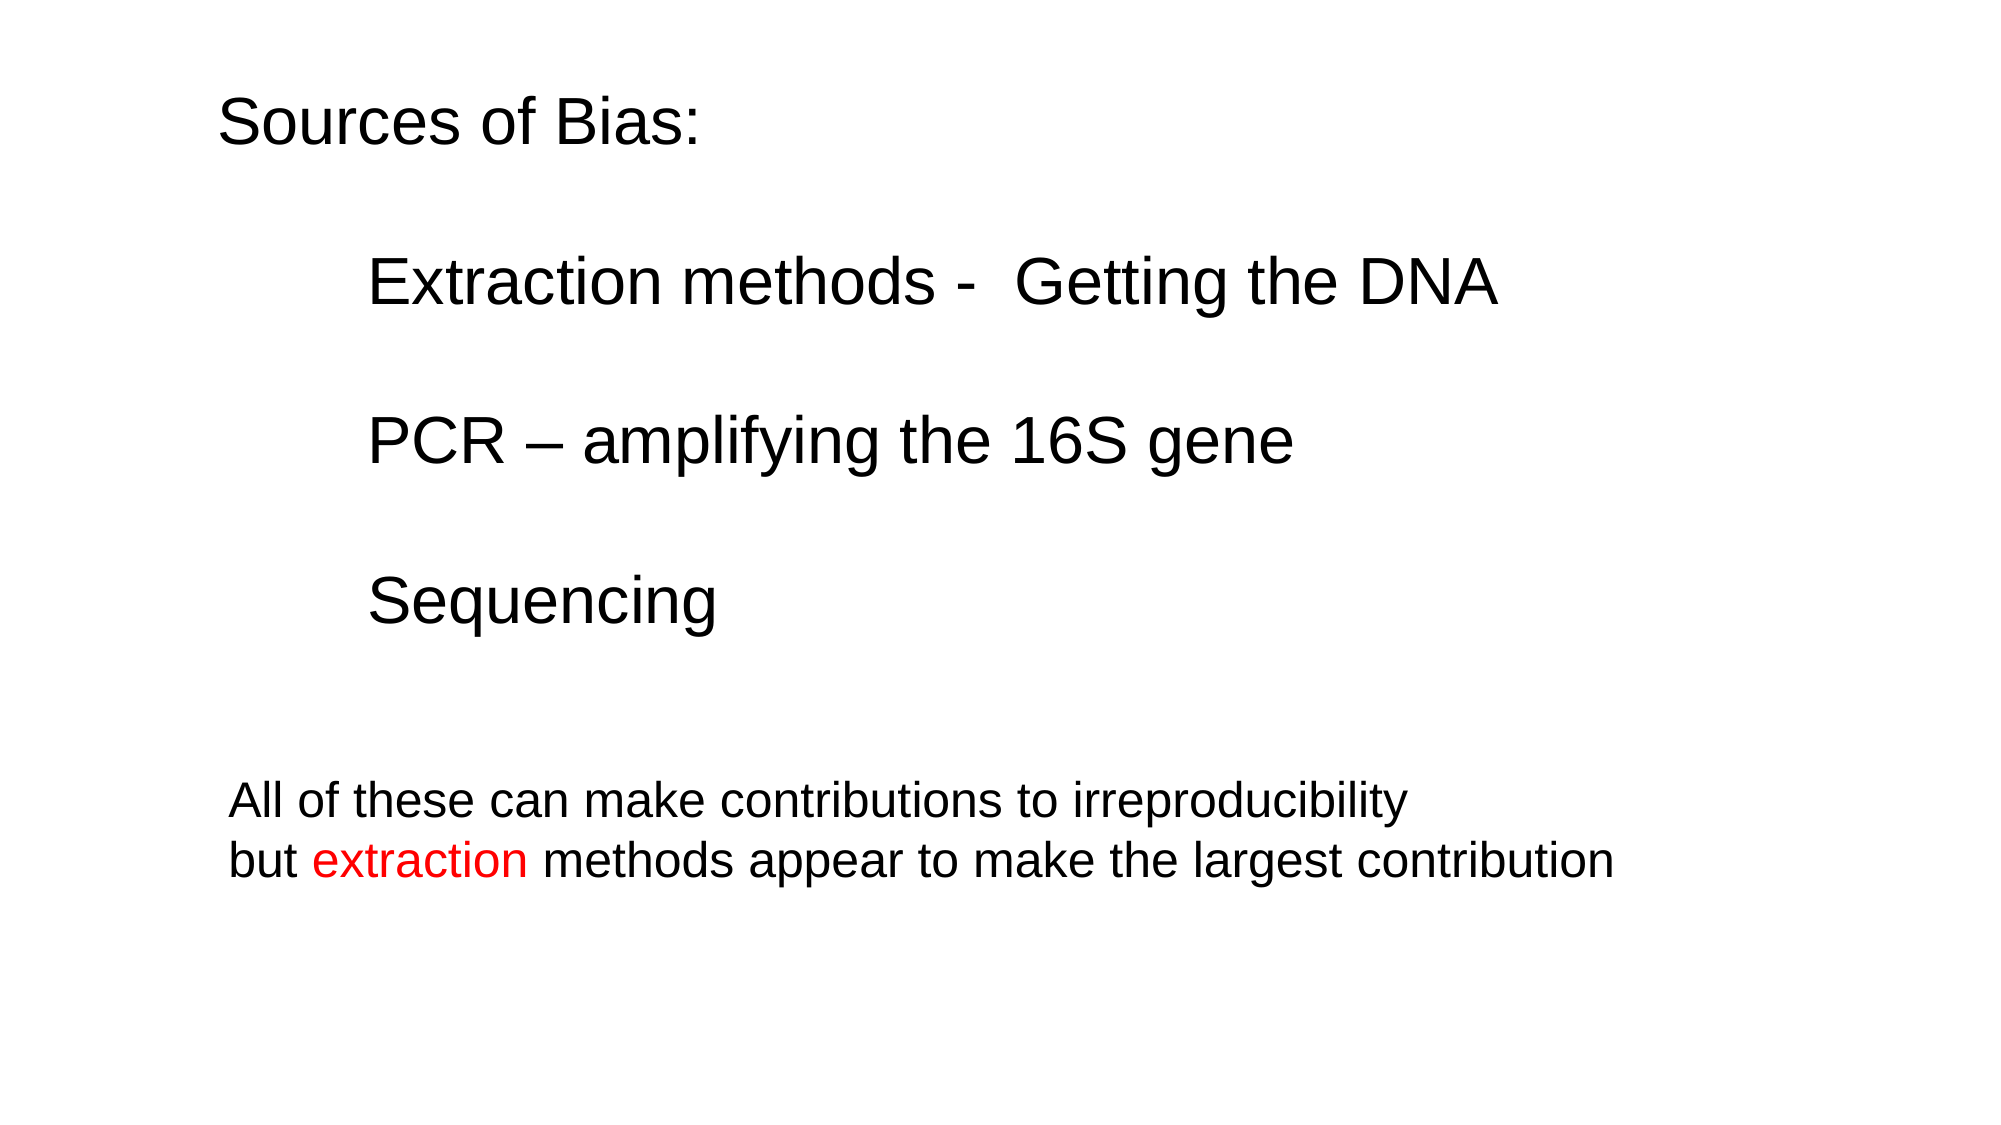

Sources of Bias:

	Extraction methods -  Getting the DNA

	PCR – amplifying the 16S gene

	Sequencing
All of these can make contributions to irreproducibility
but extraction methods appear to make the largest contribution